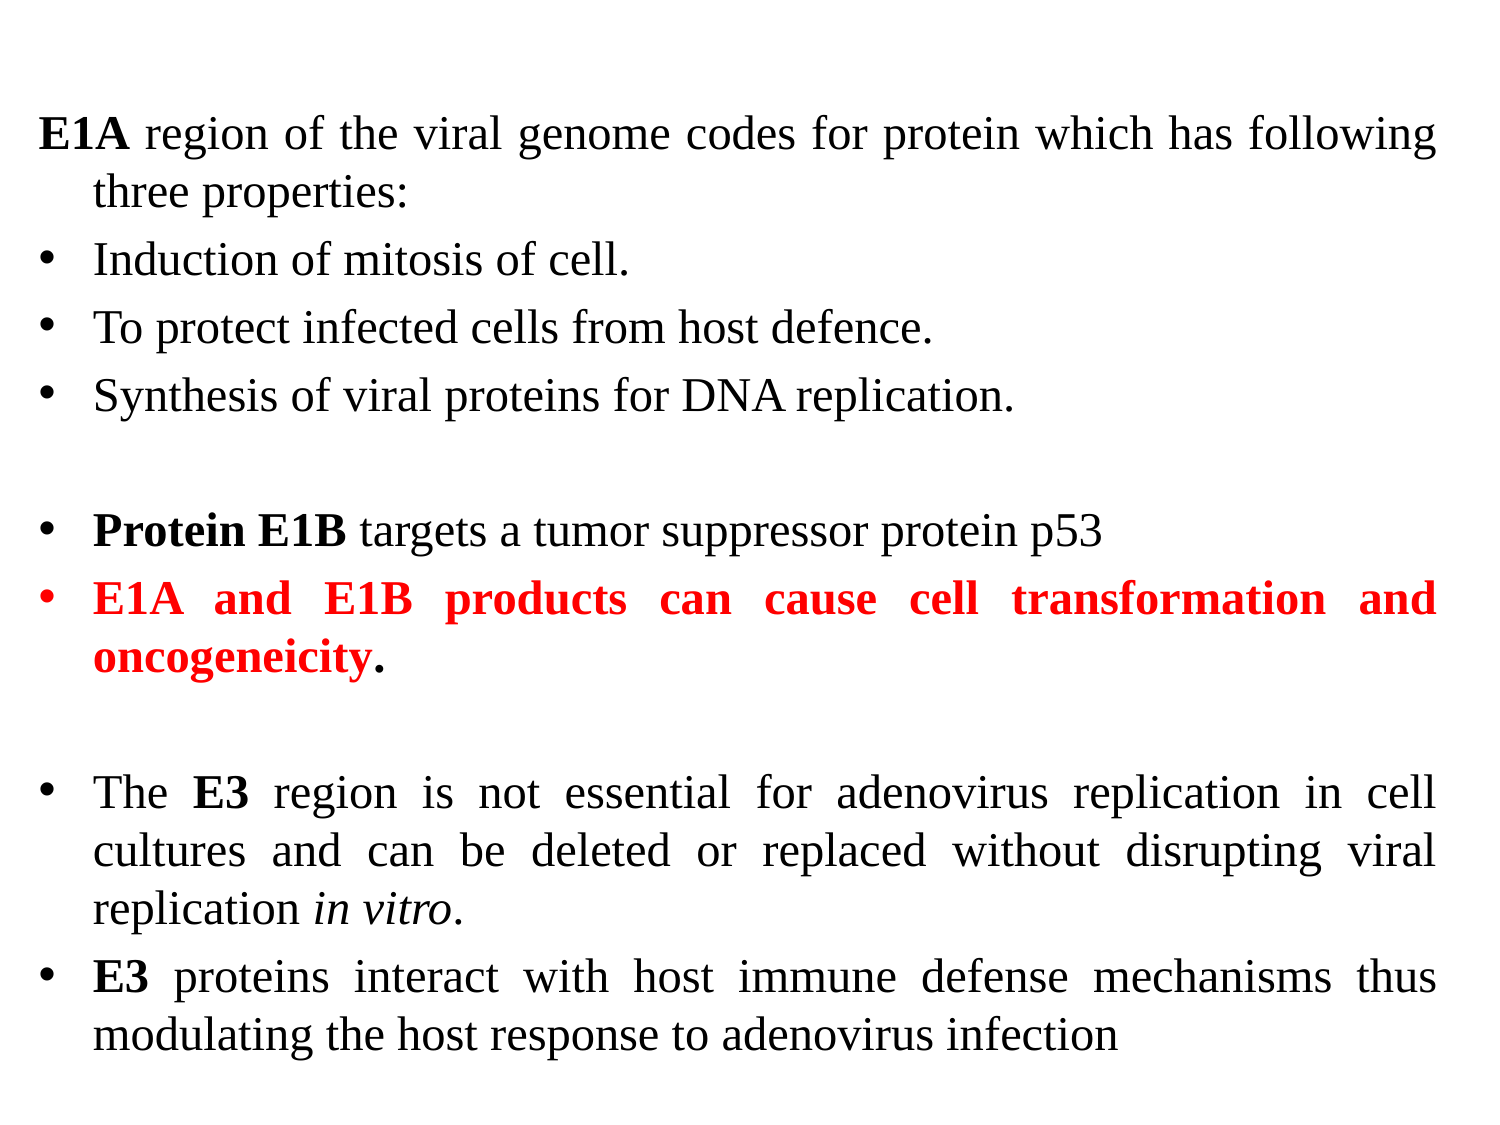

E1A region of the viral genome codes for protein which has following three properties:
Induction of mitosis of cell.
To protect infected cells from host defence.
Synthesis of viral proteins for DNA replication.

Protein E1B targets a tumor suppressor protein p53
E1A and E1B products can cause cell transformation and oncogeneicity.

The E3 region is not essential for adenovirus replication in cell cultures and can be deleted or replaced without disrupting viral replication in vitro.
E3 proteins interact with host immune defense mechanisms thus modulating the host response to adenovirus infection